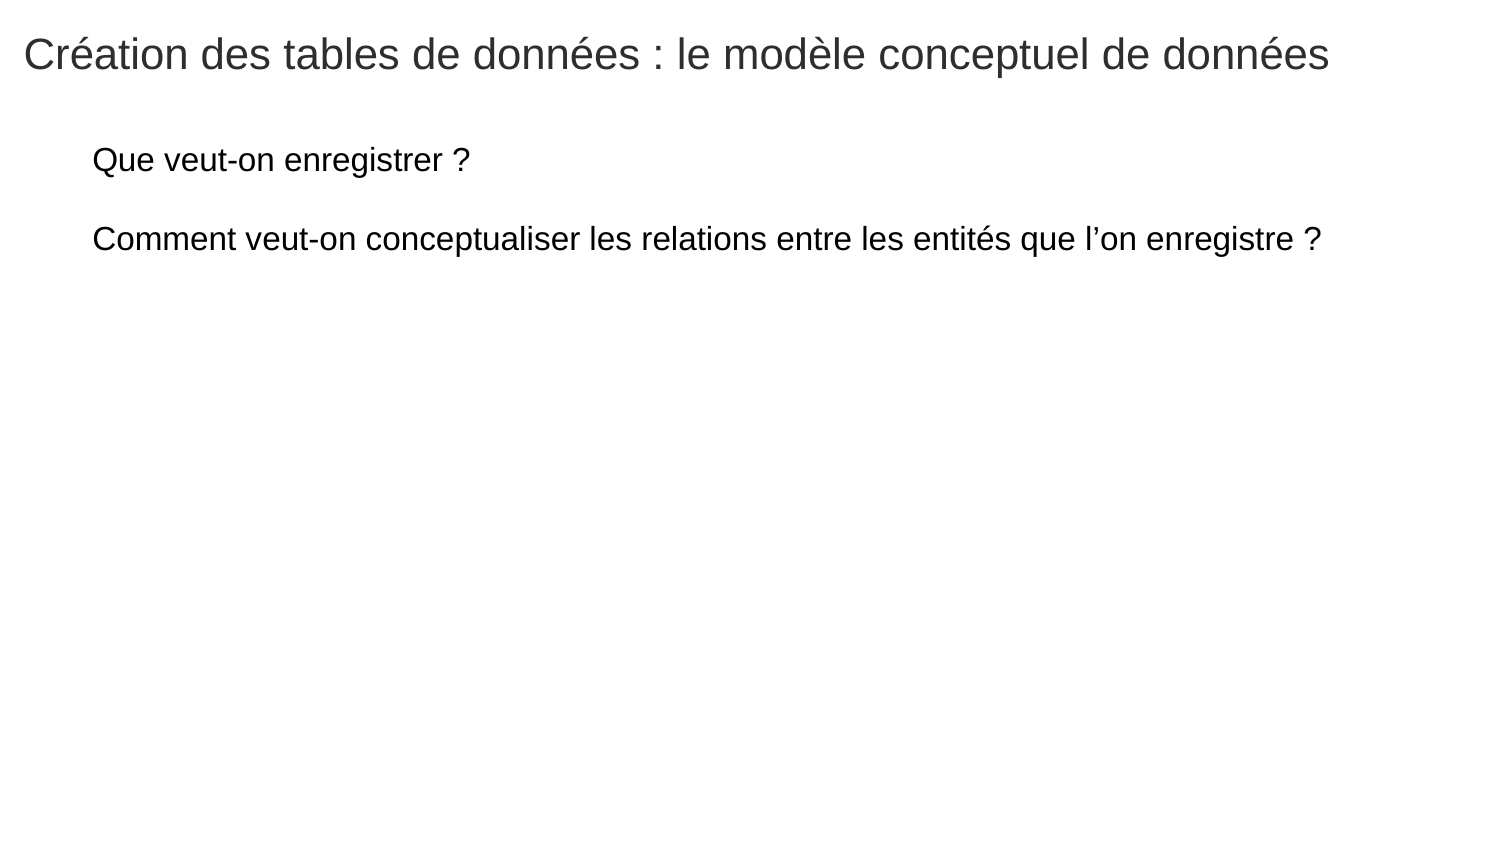

Création des tables de données : le modèle conceptuel de données
Que veut-on enregistrer ?

Comment veut-on conceptualiser les relations entre les entités que l’on enregistre ?